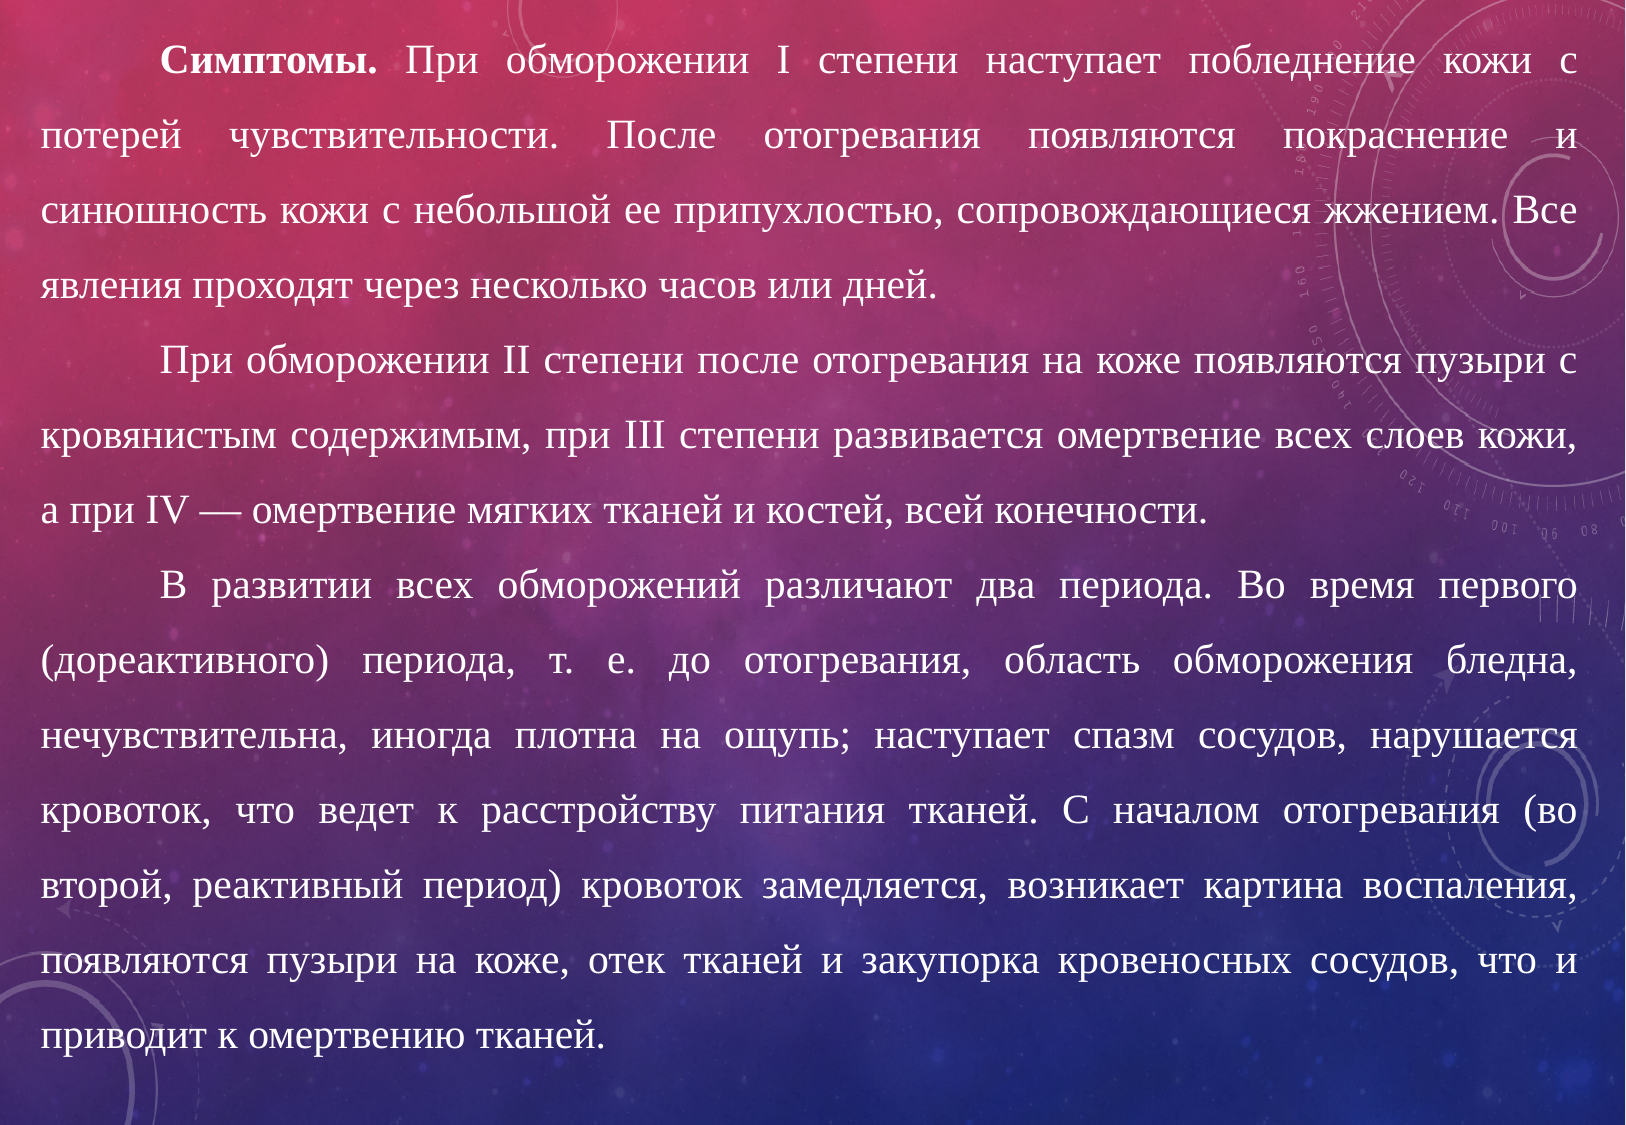

Симптомы. При обморожении I степени наступает побледнение кожи с потерей чувствительности. После отогревания появляются покраснение и синюшность кожи с небольшой ее припухлостью, сопровождающиеся жжением. Все явления проходят через несколько часов или дней.
При обморожении II степени после отогревания на коже появляются пузыри с кровянистым содержимым, при III степени развивается омертвение всех слоев кожи, а при IV — омертвение мягких тканей и костей, всей конечности.
В развитии всех обморожений различают два периода. Во время первого (дореактивного) периода, т. е. до отогревания, область обморожения бледна, нечувствительна, иногда плотна на ощупь; наступает спазм сосудов, нарушается кровоток, что ведет к расстройству питания тканей. С началом отогревания (во второй, реактивный период) кровоток замедляется, возникает картина воспаления, появляются пузыри на коже, отек тканей и закупорка кровеносных сосудов, что и приводит к омертвению тканей.